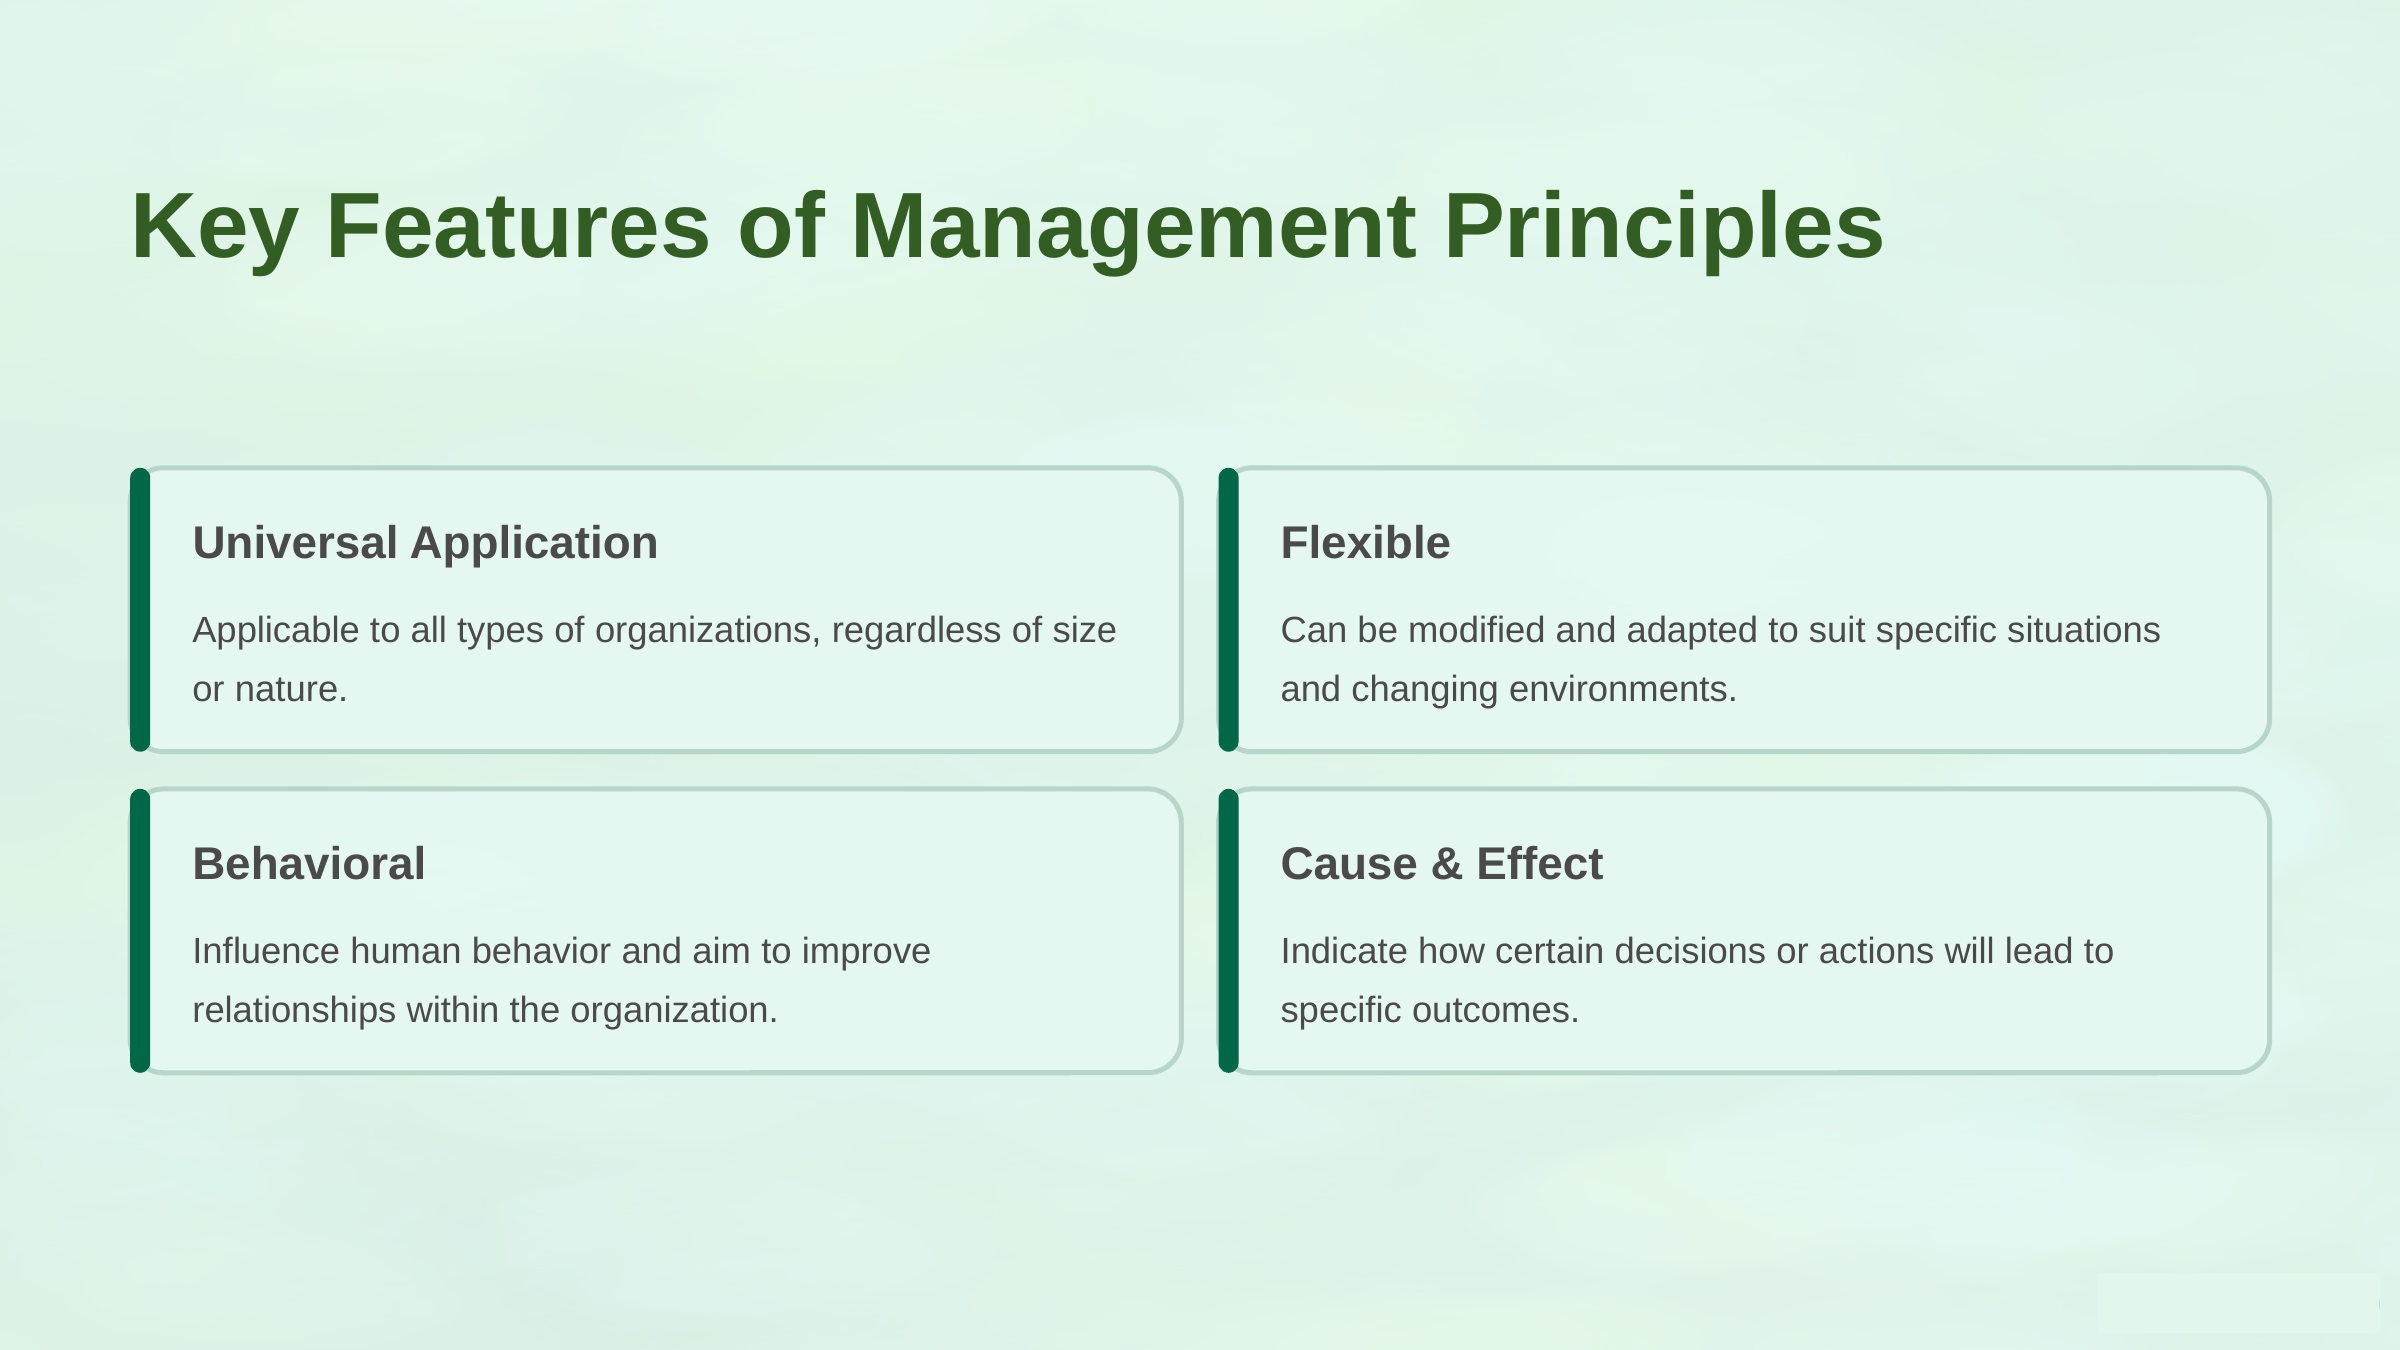

Key Features of Management Principles

Universal Application
Flexible
Applicable to all types of organizations, regardless of size or nature.
Can be modified and adapted to suit specific situations and changing environments.

Behavioral
Cause & Effect
Influence human behavior and aim to improve relationships within the organization.
Indicate how certain decisions or actions will lead to specific outcomes.